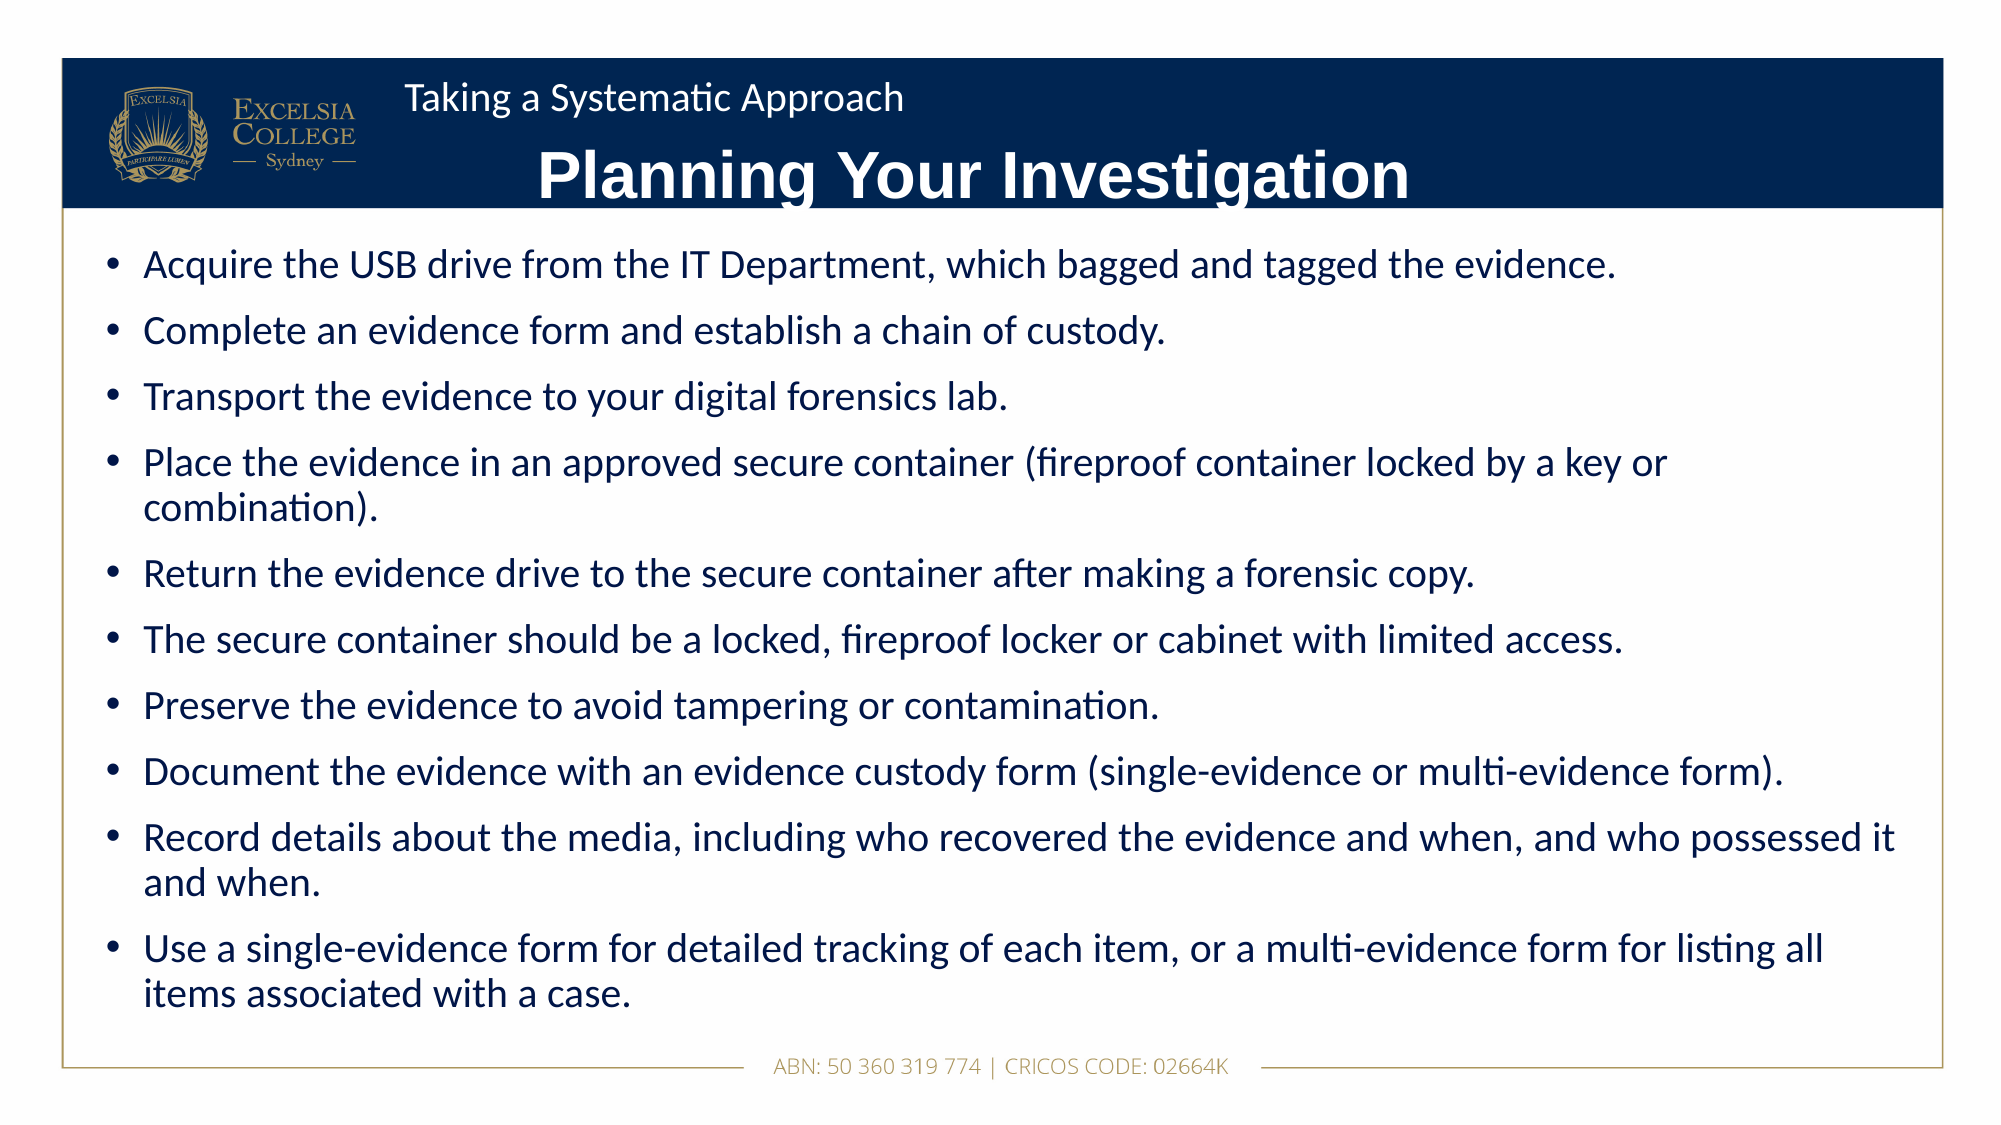

# Taking a Systematic Approach
Planning Your Investigation
Acquire the USB drive from the IT Department, which bagged and tagged the evidence.
Complete an evidence form and establish a chain of custody.
Transport the evidence to your digital forensics lab.
Place the evidence in an approved secure container (fireproof container locked by a key or combination).
Return the evidence drive to the secure container after making a forensic copy.
The secure container should be a locked, fireproof locker or cabinet with limited access.
Preserve the evidence to avoid tampering or contamination.
Document the evidence with an evidence custody form (single-evidence or multi-evidence form).
Record details about the media, including who recovered the evidence and when, and who possessed it and when.
Use a single-evidence form for detailed tracking of each item, or a multi-evidence form for listing all items associated with a case.